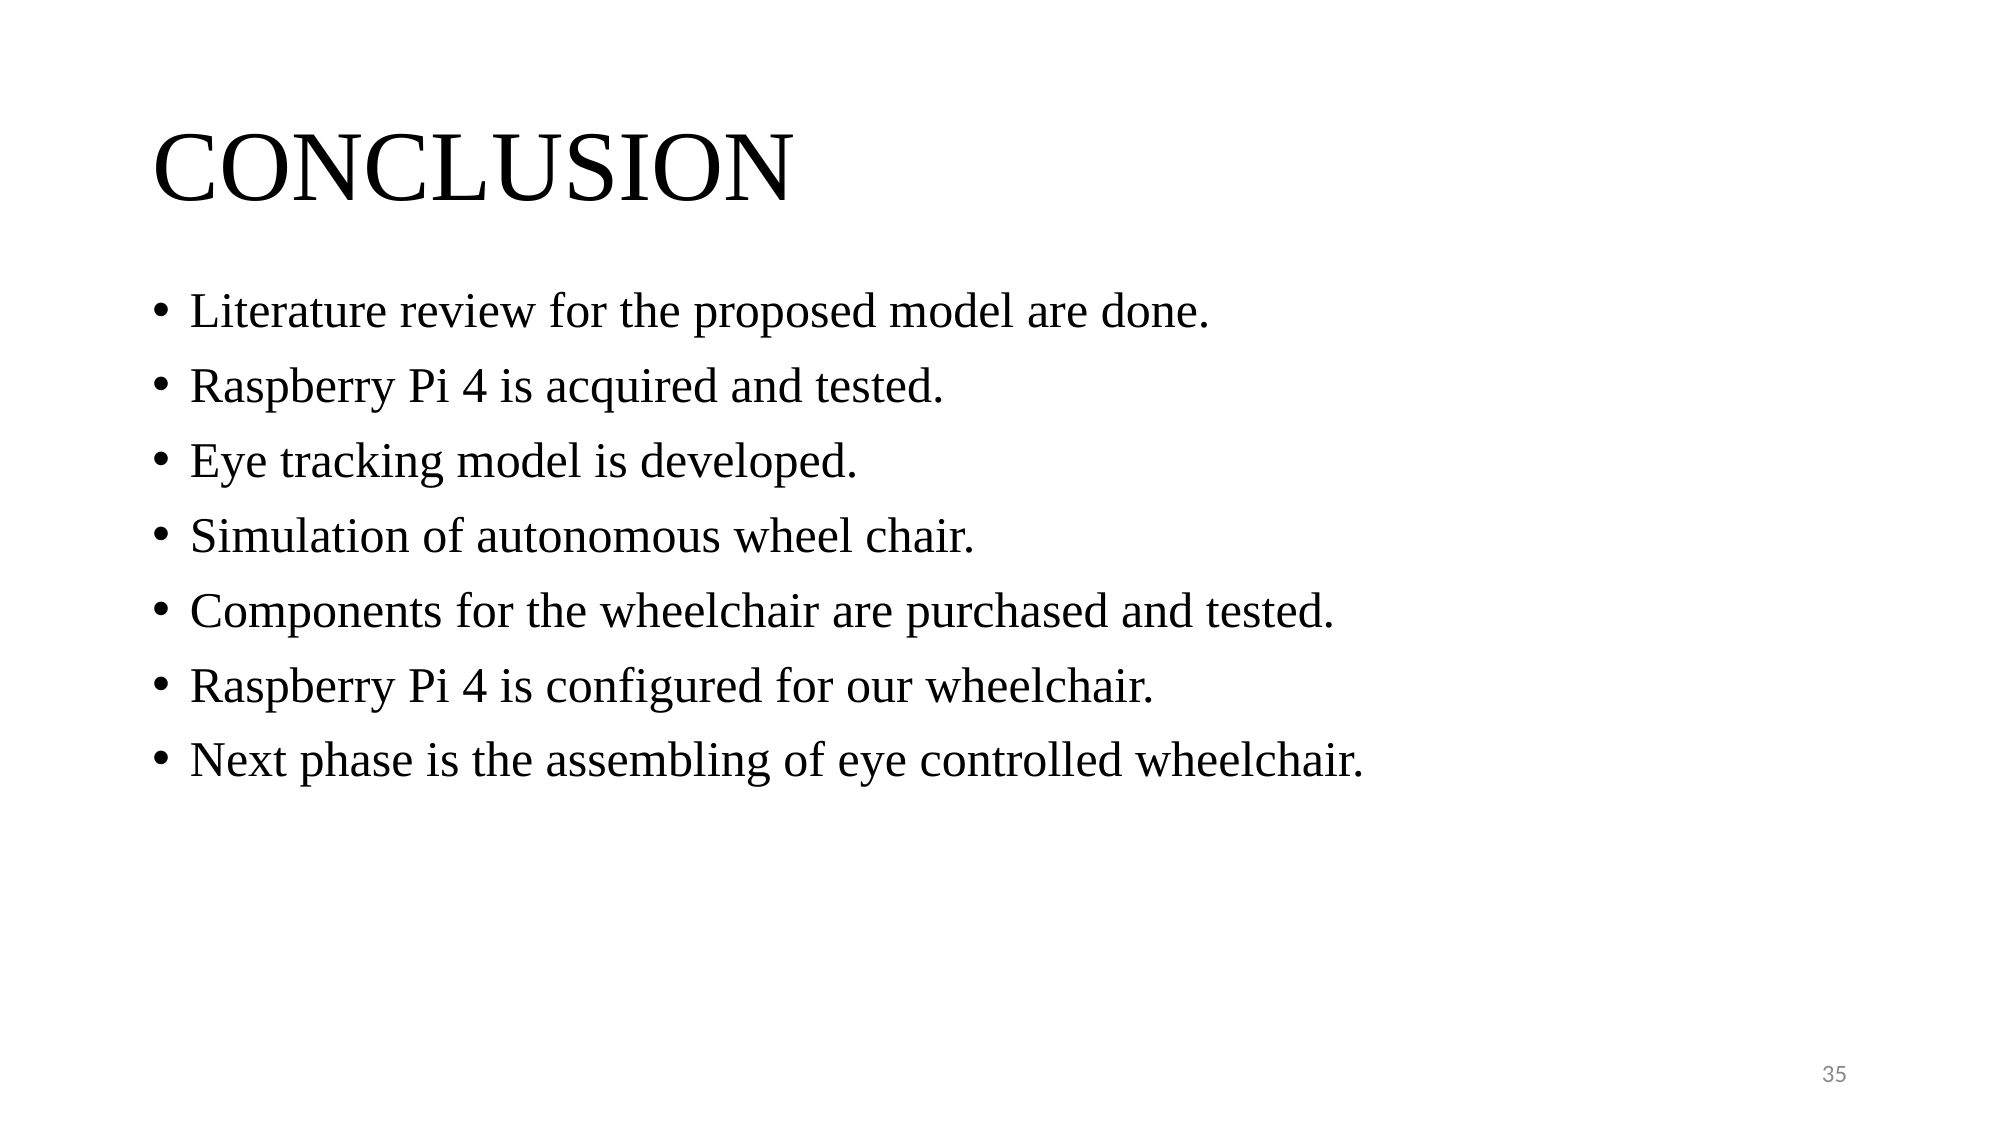

# CONCLUSION
Literature review for the proposed model are done.
Raspberry Pi 4 is acquired and tested.
Eye tracking model is developed.
Simulation of autonomous wheel chair.
Components for the wheelchair are purchased and tested.
Raspberry Pi 4 is configured for our wheelchair.
Next phase is the assembling of eye controlled wheelchair.

35